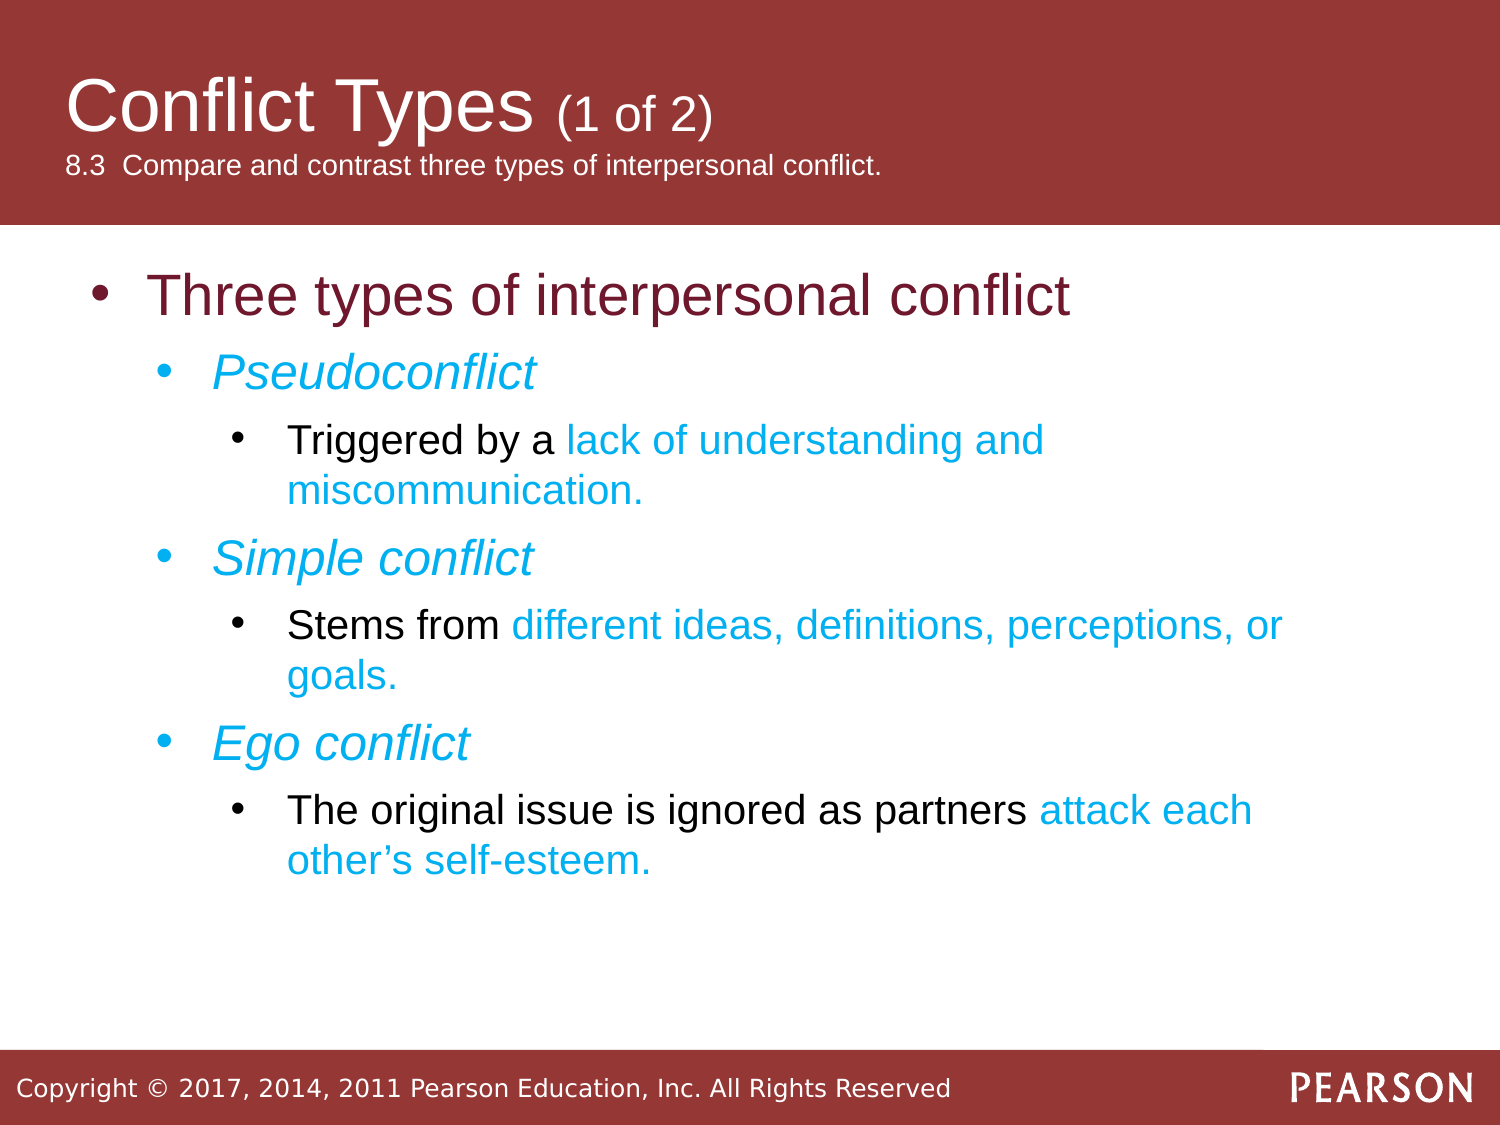

# Conflict Types (1 of 2) 8.3  Compare and contrast three types of interpersonal conflict.
Three types of interpersonal conflict
Pseudoconflict
Triggered by a lack of understanding and miscommunication.
Simple conflict
Stems from different ideas, definitions, perceptions, or goals.
Ego conflict
The original issue is ignored as partners attack each other’s self-esteem.